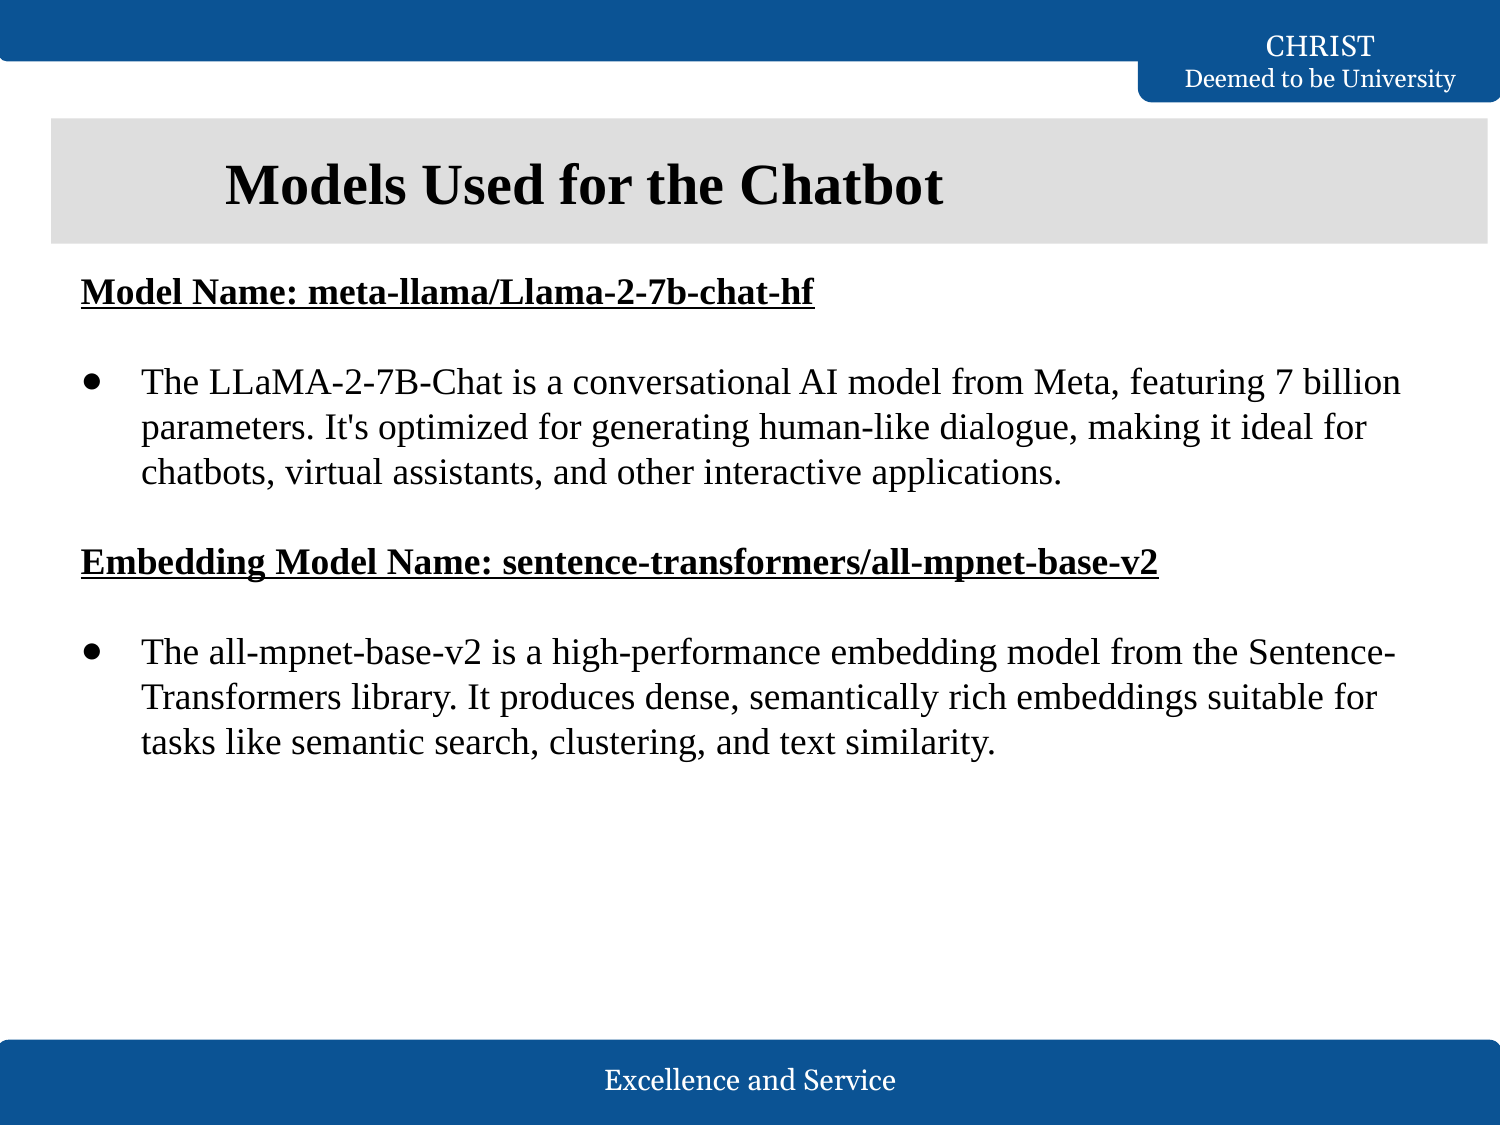

# 0
           Models Used for the Chatbot
Model Name: meta-llama/Llama-2-7b-chat-hf

The LLaMA-2-7B-Chat is a conversational AI model from Meta, featuring 7 billion parameters. It's optimized for generating human-like dialogue, making it ideal for chatbots, virtual assistants, and other interactive applications.

Embedding Model Name: sentence-transformers/all-mpnet-base-v2

The all-mpnet-base-v2 is a high-performance embedding model from the Sentence-Transformers library. It produces dense, semantically rich embeddings suitable for tasks like semantic search, clustering, and text similarity.